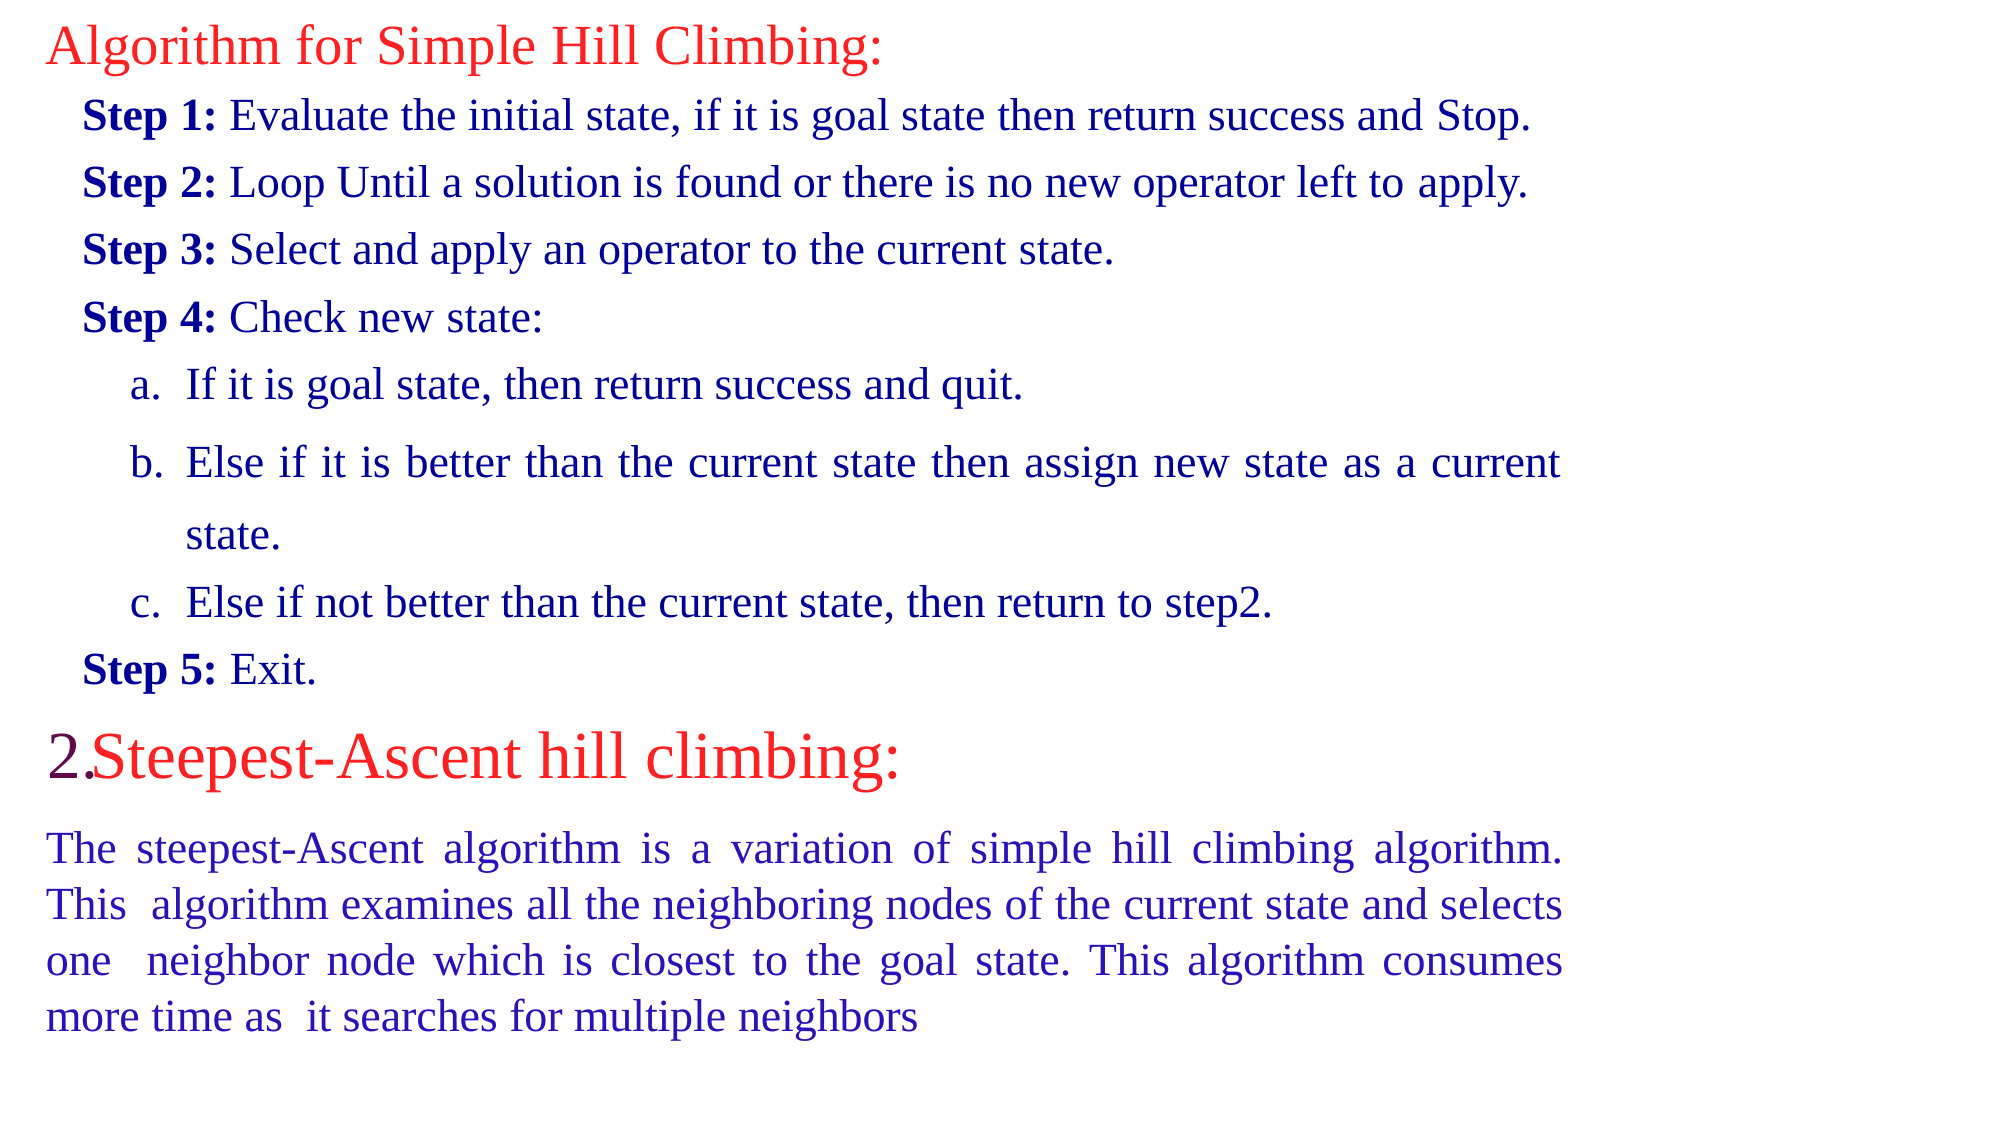

Algorithm for Simple Hill Climbing:
Step 1: Evaluate the initial state, if it is goal state then return success and Stop.
Step 2: Loop Until a solution is found or there is no new operator left to apply.
Step 3: Select and apply an operator to the current state.
Step 4: Check new state:
If it is goal state, then return success and quit.
Else if it is better than the current state then assign new state as a current  state.
Else if not better than the current state, then return to step2.
Step 5: Exit.
Steepest-Ascent hill climbing:
The steepest-Ascent algorithm is a variation of simple hill climbing algorithm. This  algorithm examines all the neighboring nodes of the current state and selects one  neighbor node which is closest to the goal state. This algorithm consumes more time as  it searches for multiple neighbors